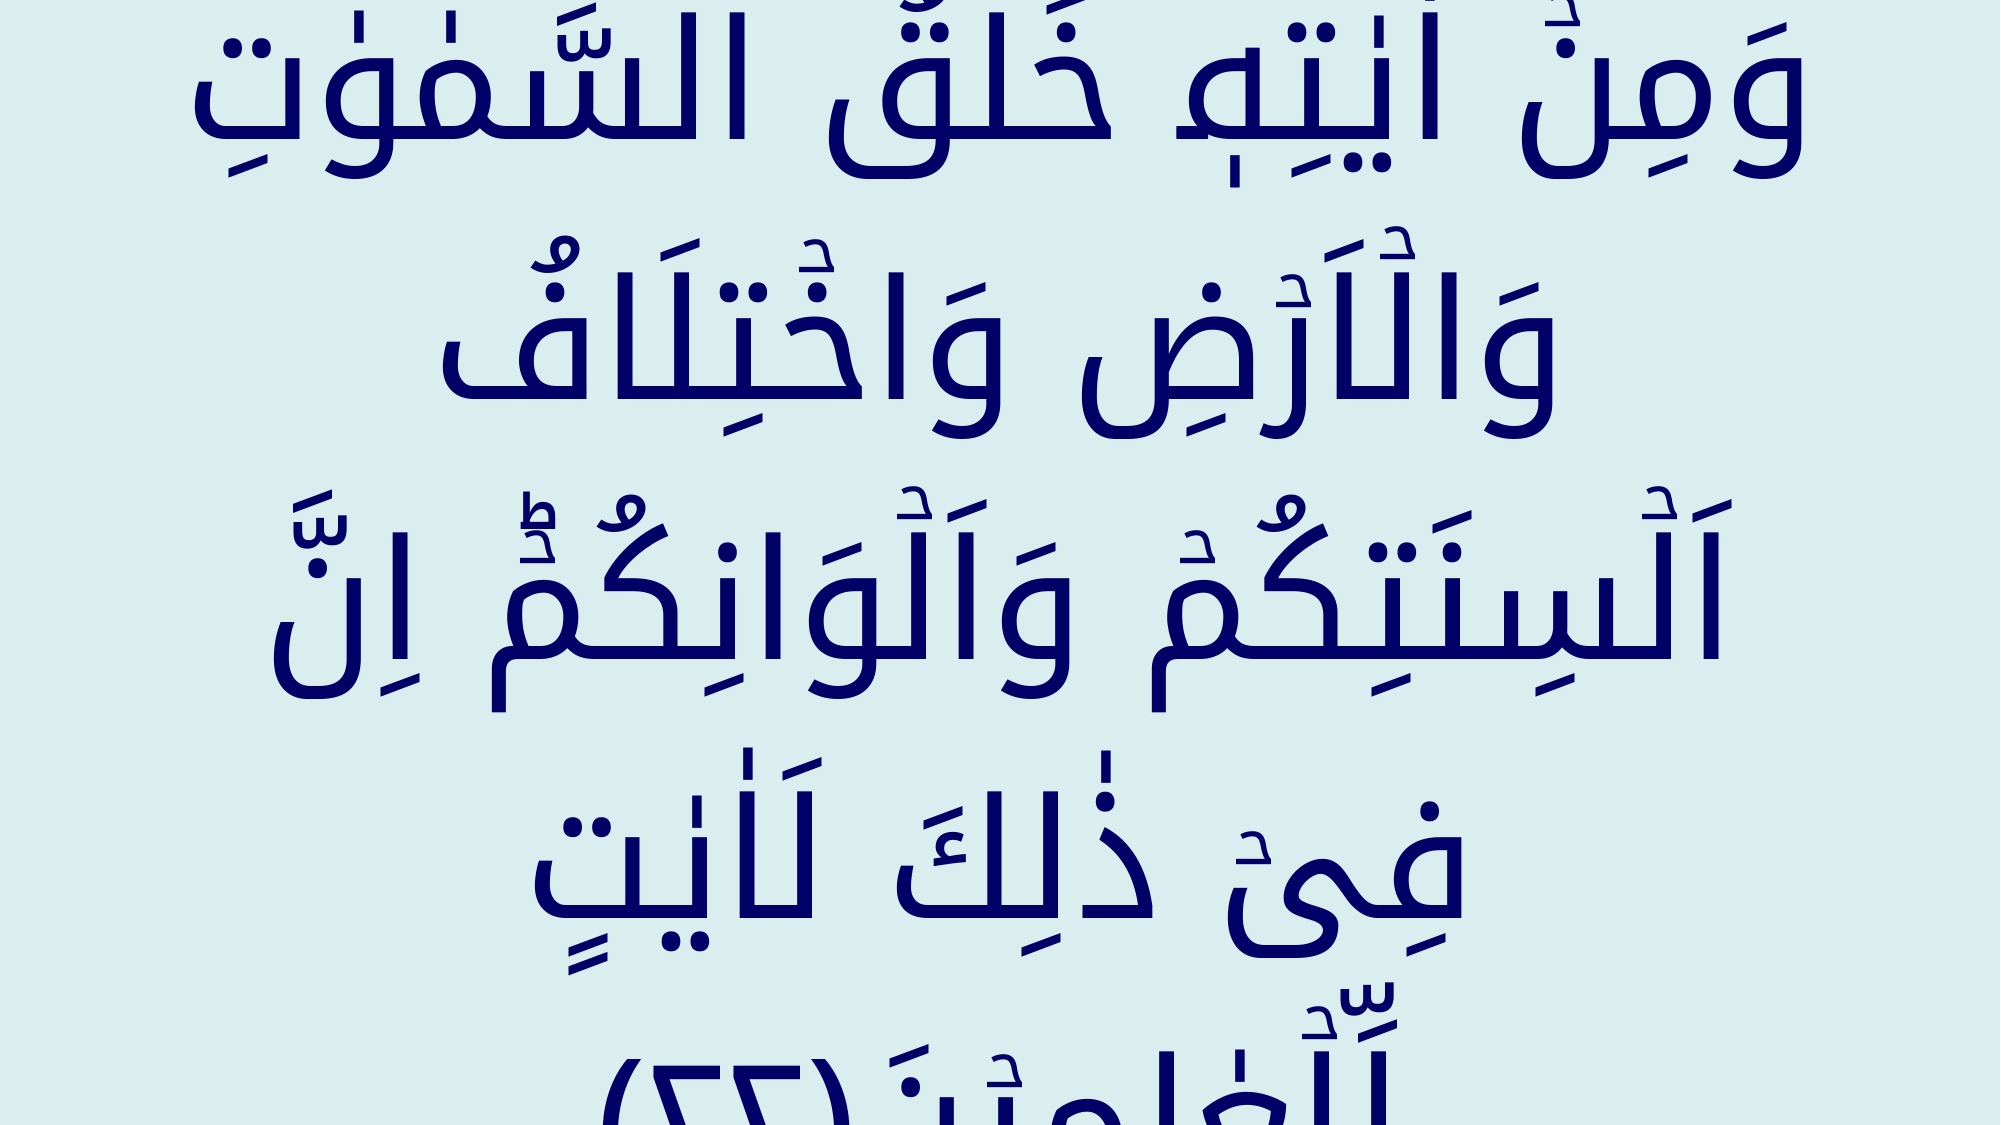

وَمِنۡ اٰيٰتِهٖ خَلۡقُ السَّمٰوٰتِ وَالۡاَرۡضِ وَاخۡتِلَافُ اَلۡسِنَتِكُمۡ وَاَلۡوَانِكُمۡ‌ؕ اِنَّ فِىۡ ذٰلِكَ لَاٰيٰتٍ لِّلۡعٰلِمِيۡنَ‏﴿﻿۲۲﻿﴾